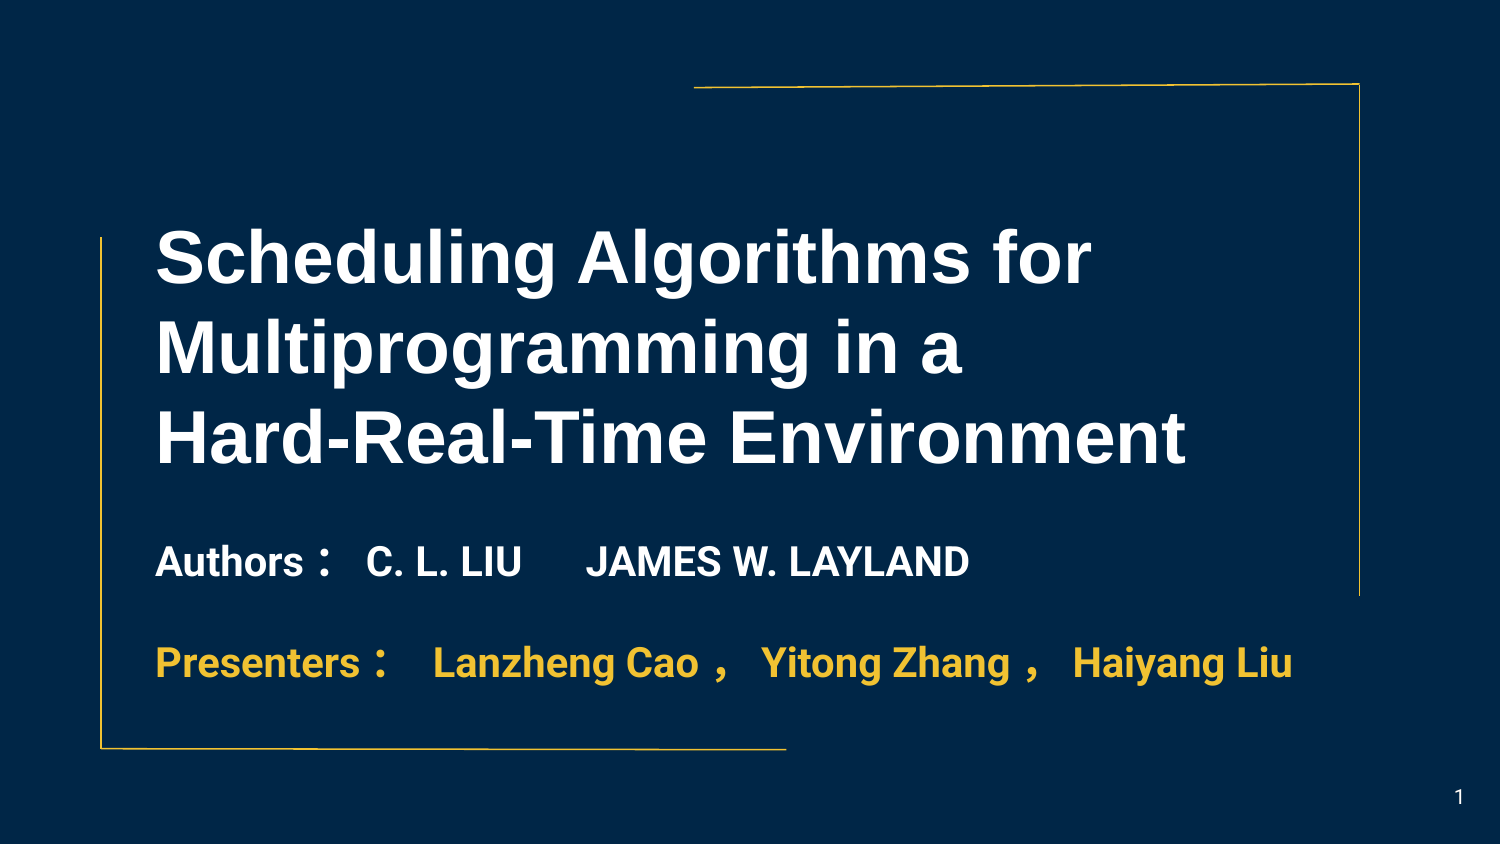

# Scheduling Algorithms for Multiprogramming in a Hard-Real-Time Environment
Authors：C. L. LIU      JAMES W. LAYLAND
Presenters： Lanzheng Cao，Yitong Zhang，Haiyang Liu